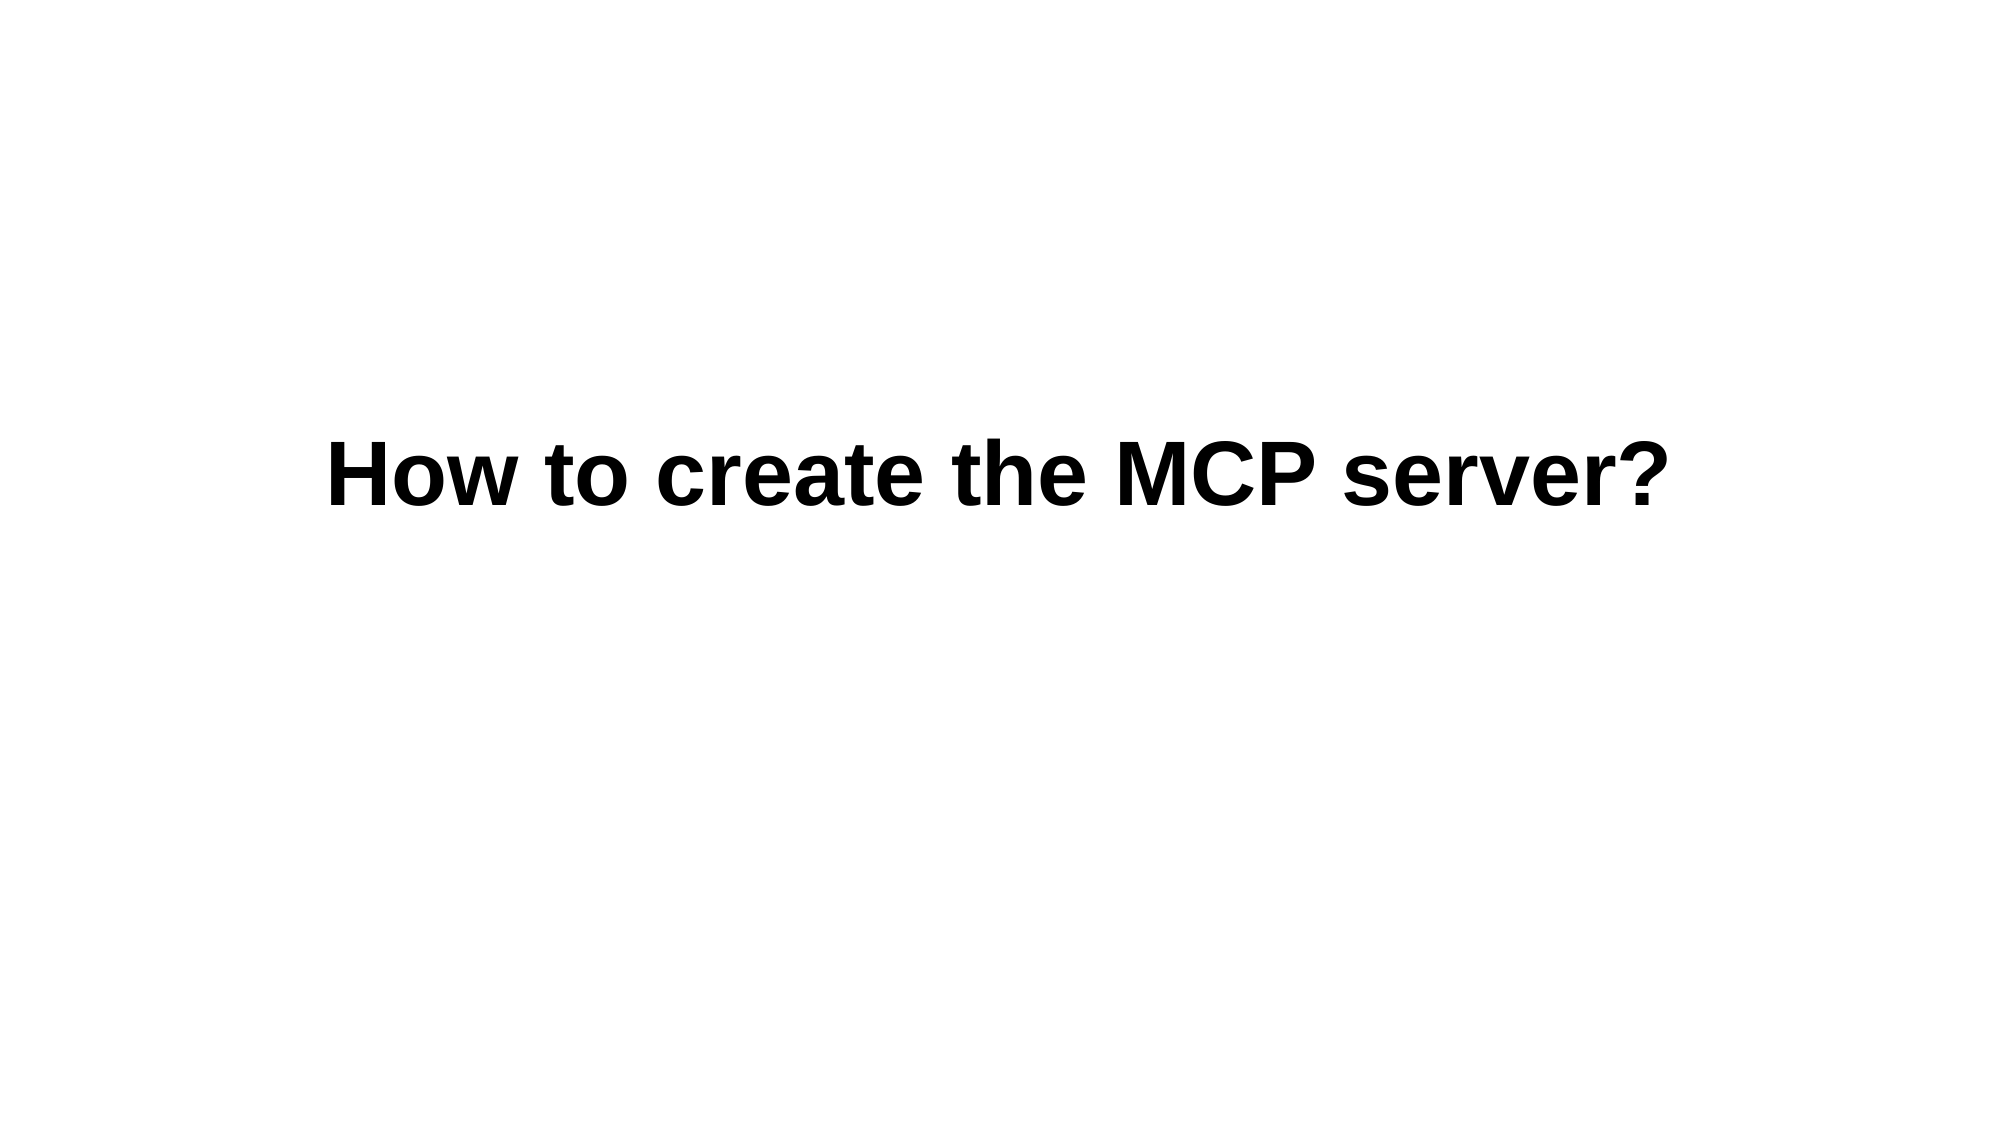

# How to create the MCP server?